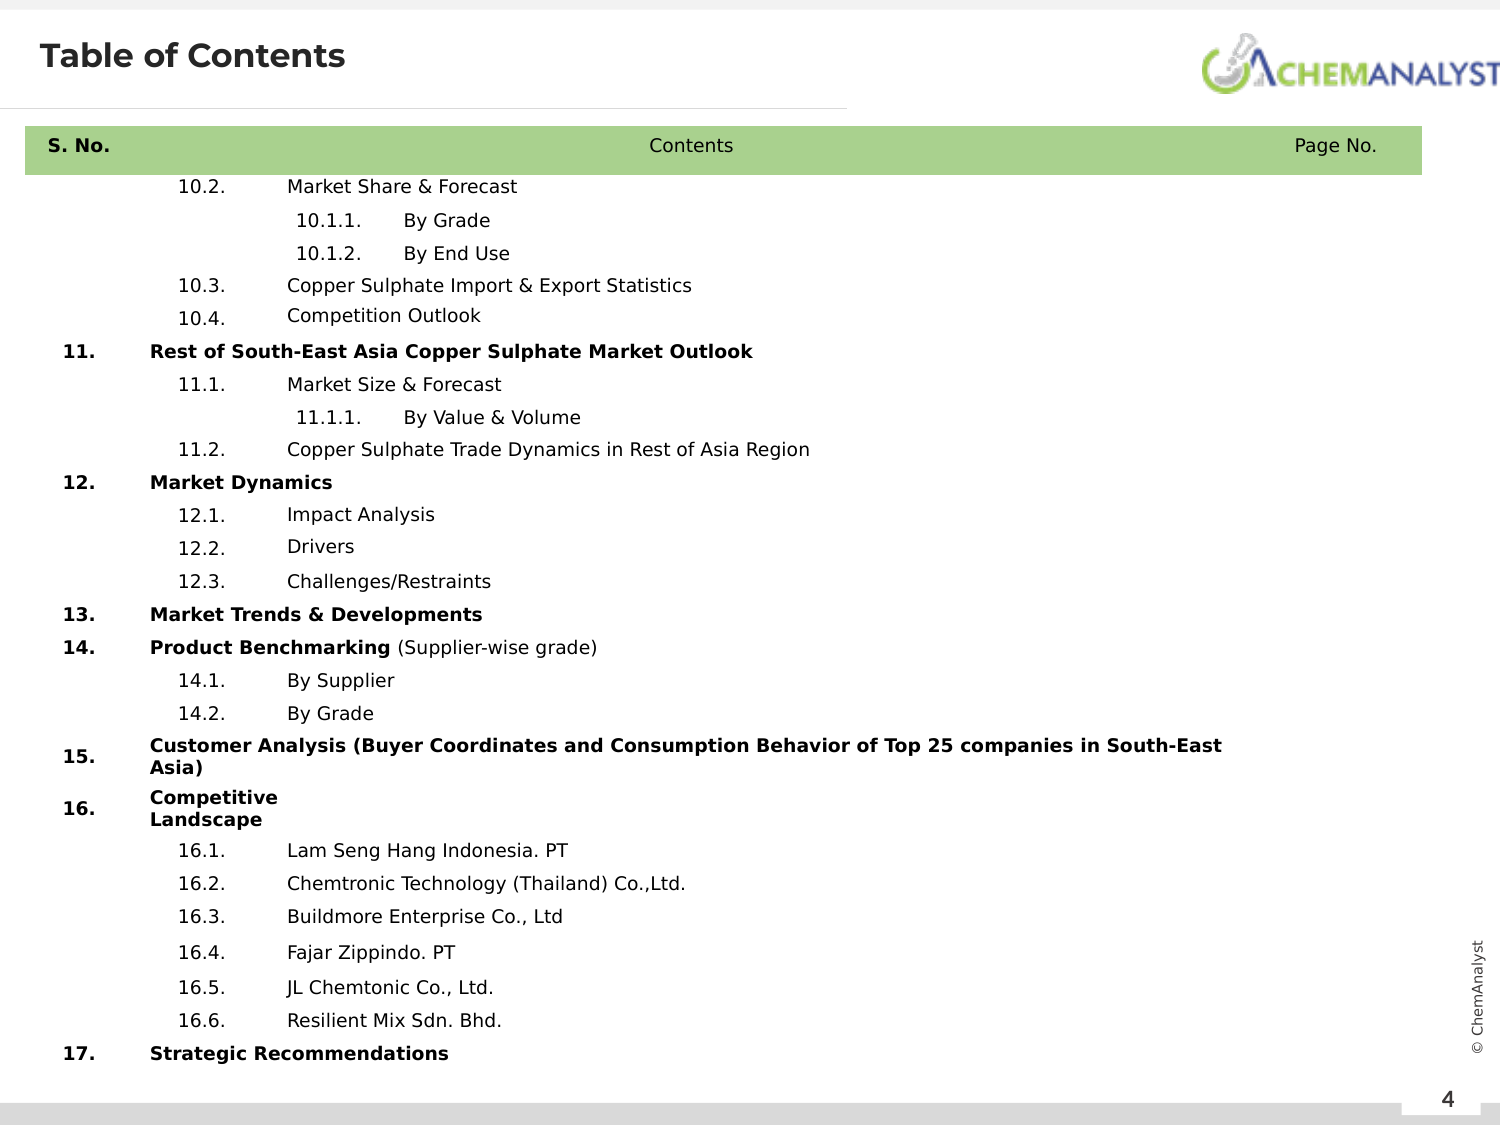

Table of Contents
| S. No. | Contents |  |  |  |  |  | Page No. |
| --- | --- | --- | --- | --- | --- | --- | --- |
|  | 10.2. | Market Share & Forecast |  |  |  |  |  |
|  |  | 10.1.1. | By Grade |  |  |  |  |
|  |  | 10.1.2. | By End Use |  |  |  |  |
|  | 10.3. | Copper Sulphate Import & Export Statistics |  |  |  |  |  |
|  | 10.4. | Competition Outlook |  |  |  |  |  |
| 11. | Rest of South-East Asia Copper Sulphate Market Outlook |  |  |  |  |  |  |
|  | 11.1. | Market Size & Forecast |  |  |  |  |  |
|  |  | 11.1.1. | By Value & Volume |  |  |  |  |
|  | 11.2. | Copper Sulphate Trade Dynamics in Rest of Asia Region |  |  |  |  |  |
| 12. | Market Dynamics |  |  |  |  |  |  |
|  | 12.1. | Impact Analysis |  |  |  |  |  |
|  | 12.2. | Drivers |  |  |  |  |  |
|  | 12.3. | Challenges/Restraints |  |  |  |  |  |
| 13. | Market Trends & Developments |  |  |  |  |  |  |
| 14. | Product Benchmarking (Supplier-wise grade) |  |  |  |  |  |  |
|  | 14.1. | By Supplier |  |  |  |  |  |
|  | 14.2. | By Grade |  |  |  |  |  |
| 15. | Customer Analysis (Buyer Coordinates and Consumption Behavior of Top 25 companies in South-East Asia) |  |  |  |  |  |  |
| 16. | Competitive Landscape |  |  |  |  |  |  |
|  | 16.1. | Lam Seng Hang Indonesia. PT |  |  |  |  |  |
|  | 16.2. | Chemtronic Technology (Thailand) Co.,Ltd. |  |  |  |  |  |
|  | 16.3. | Buildmore Enterprise Co., Ltd |  |  |  |  |  |
|  | 16.4. | Fajar Zippindo. PT |  |  |  |  |  |
|  | 16.5. | JL Chemtonic Co., Ltd. |  |  |  |  |  |
|  | 16.6. | Resilient Mix Sdn. Bhd. |  |  |  |  |  |
| 17. | Strategic Recommendations |  |  |  |  |  |  |